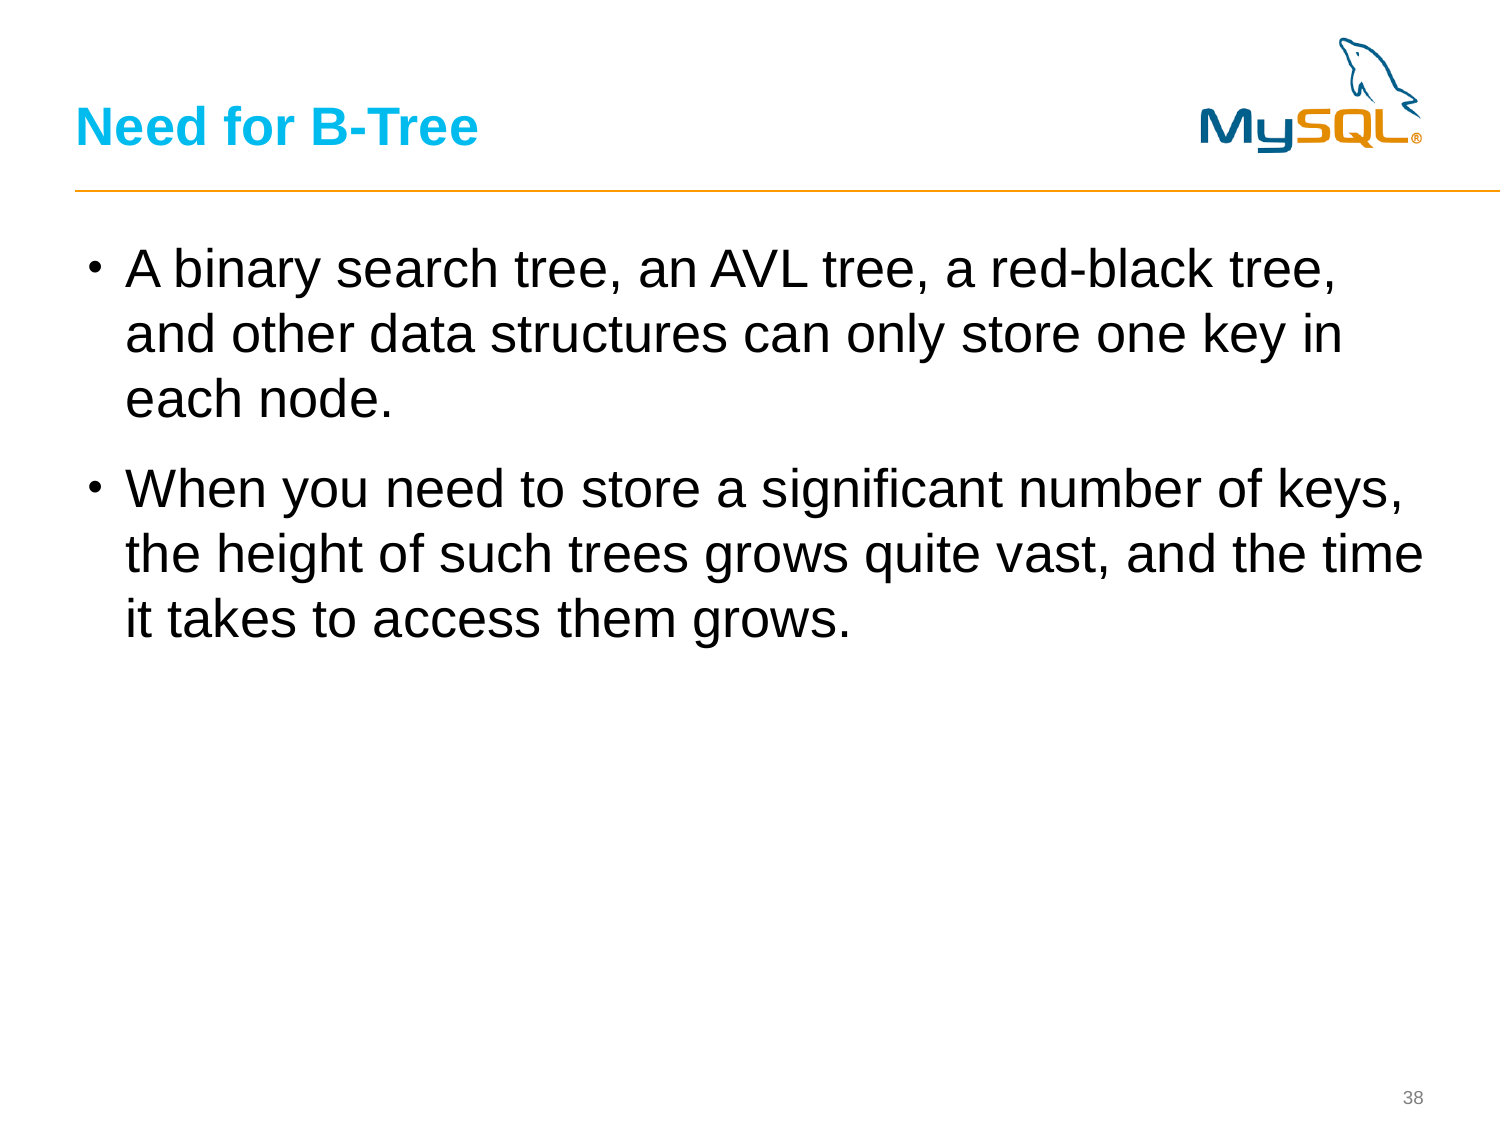

# Need for B-Tree
A binary search tree, an AVL tree, a red-black tree, and other data structures can only store one key in each node.
When you need to store a significant number of keys, the height of such trees grows quite vast, and the time it takes to access them grows.